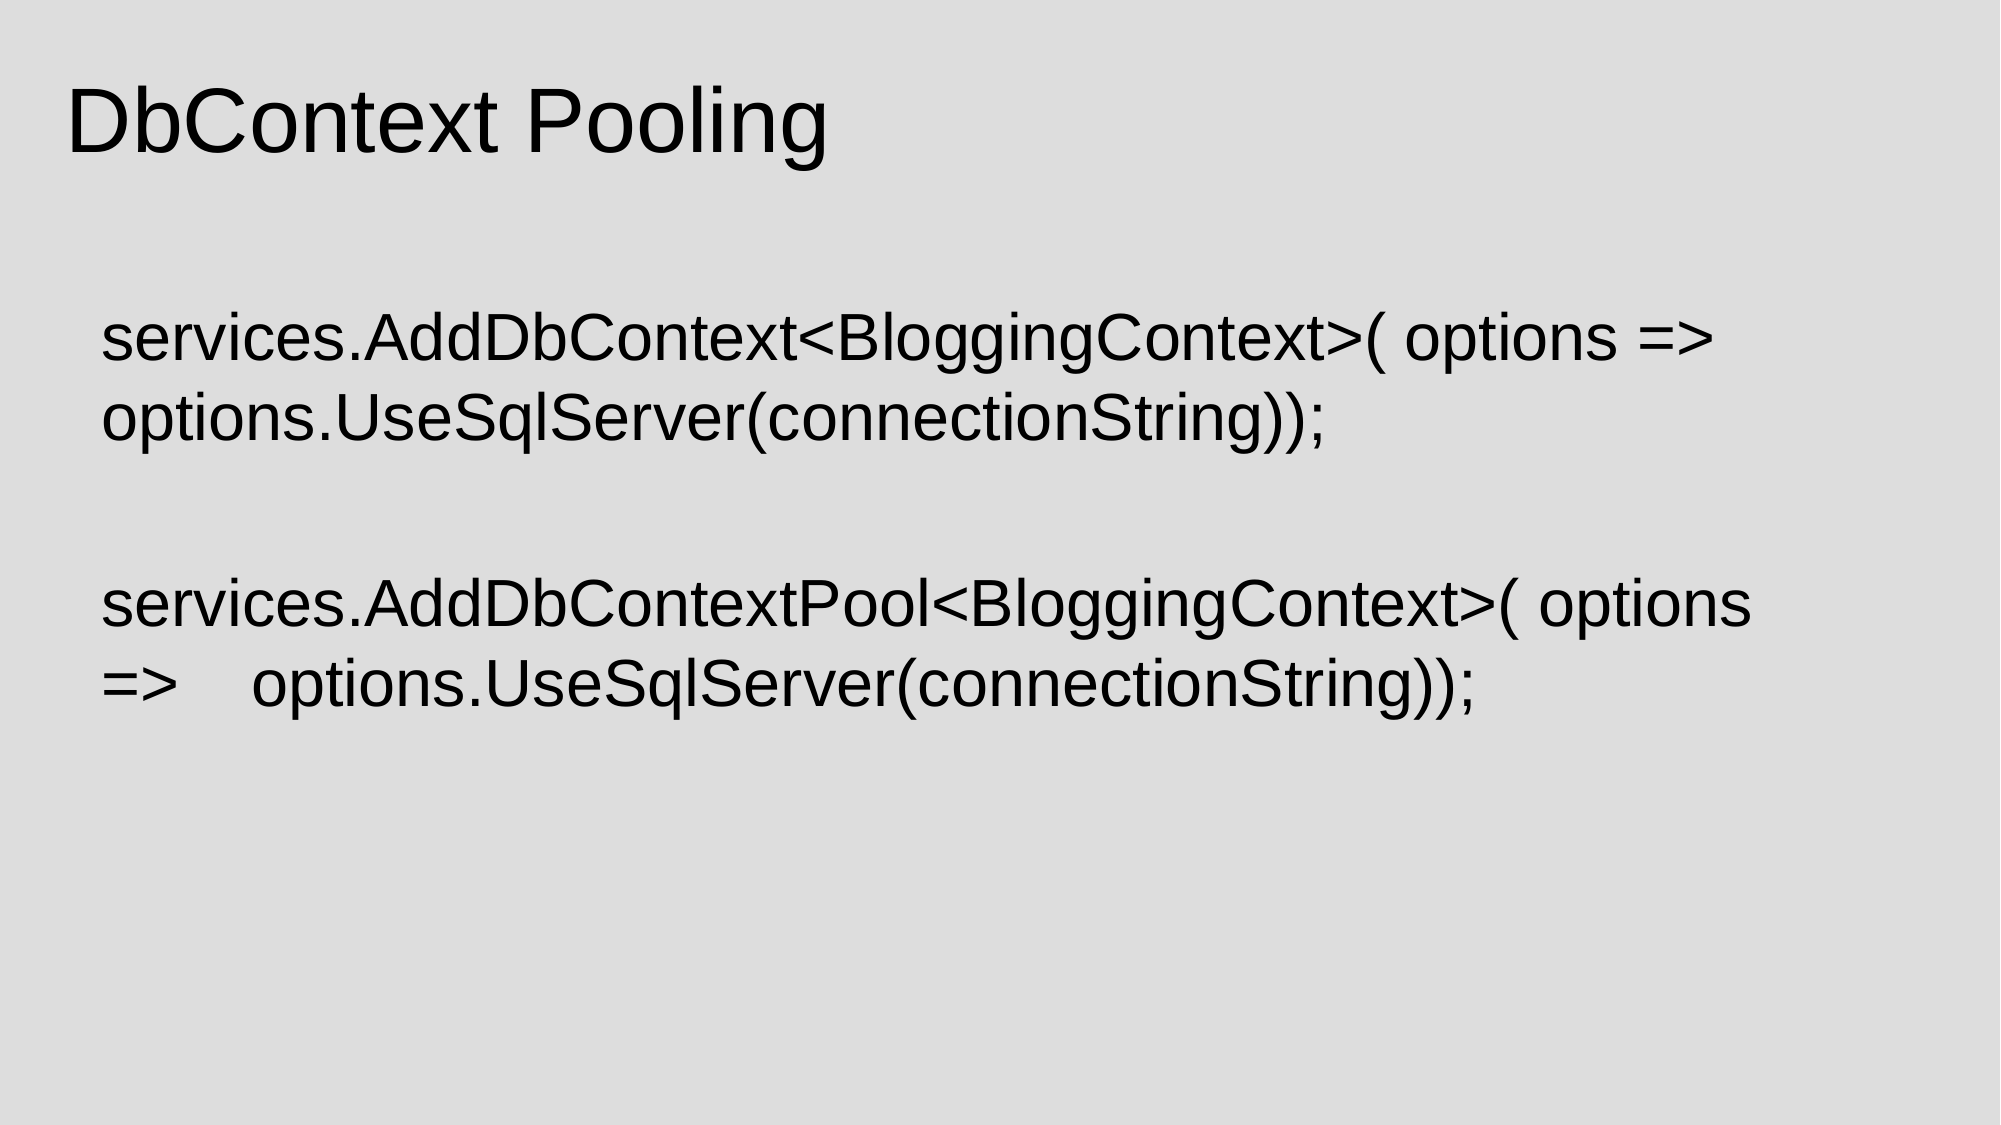

# DbContext Pooling
services.AddDbContext<BloggingContext>( options => 	options.UseSqlServer(connectionString));
services.AddDbContextPool<BloggingContext>( options => 	options.UseSqlServer(connectionString));